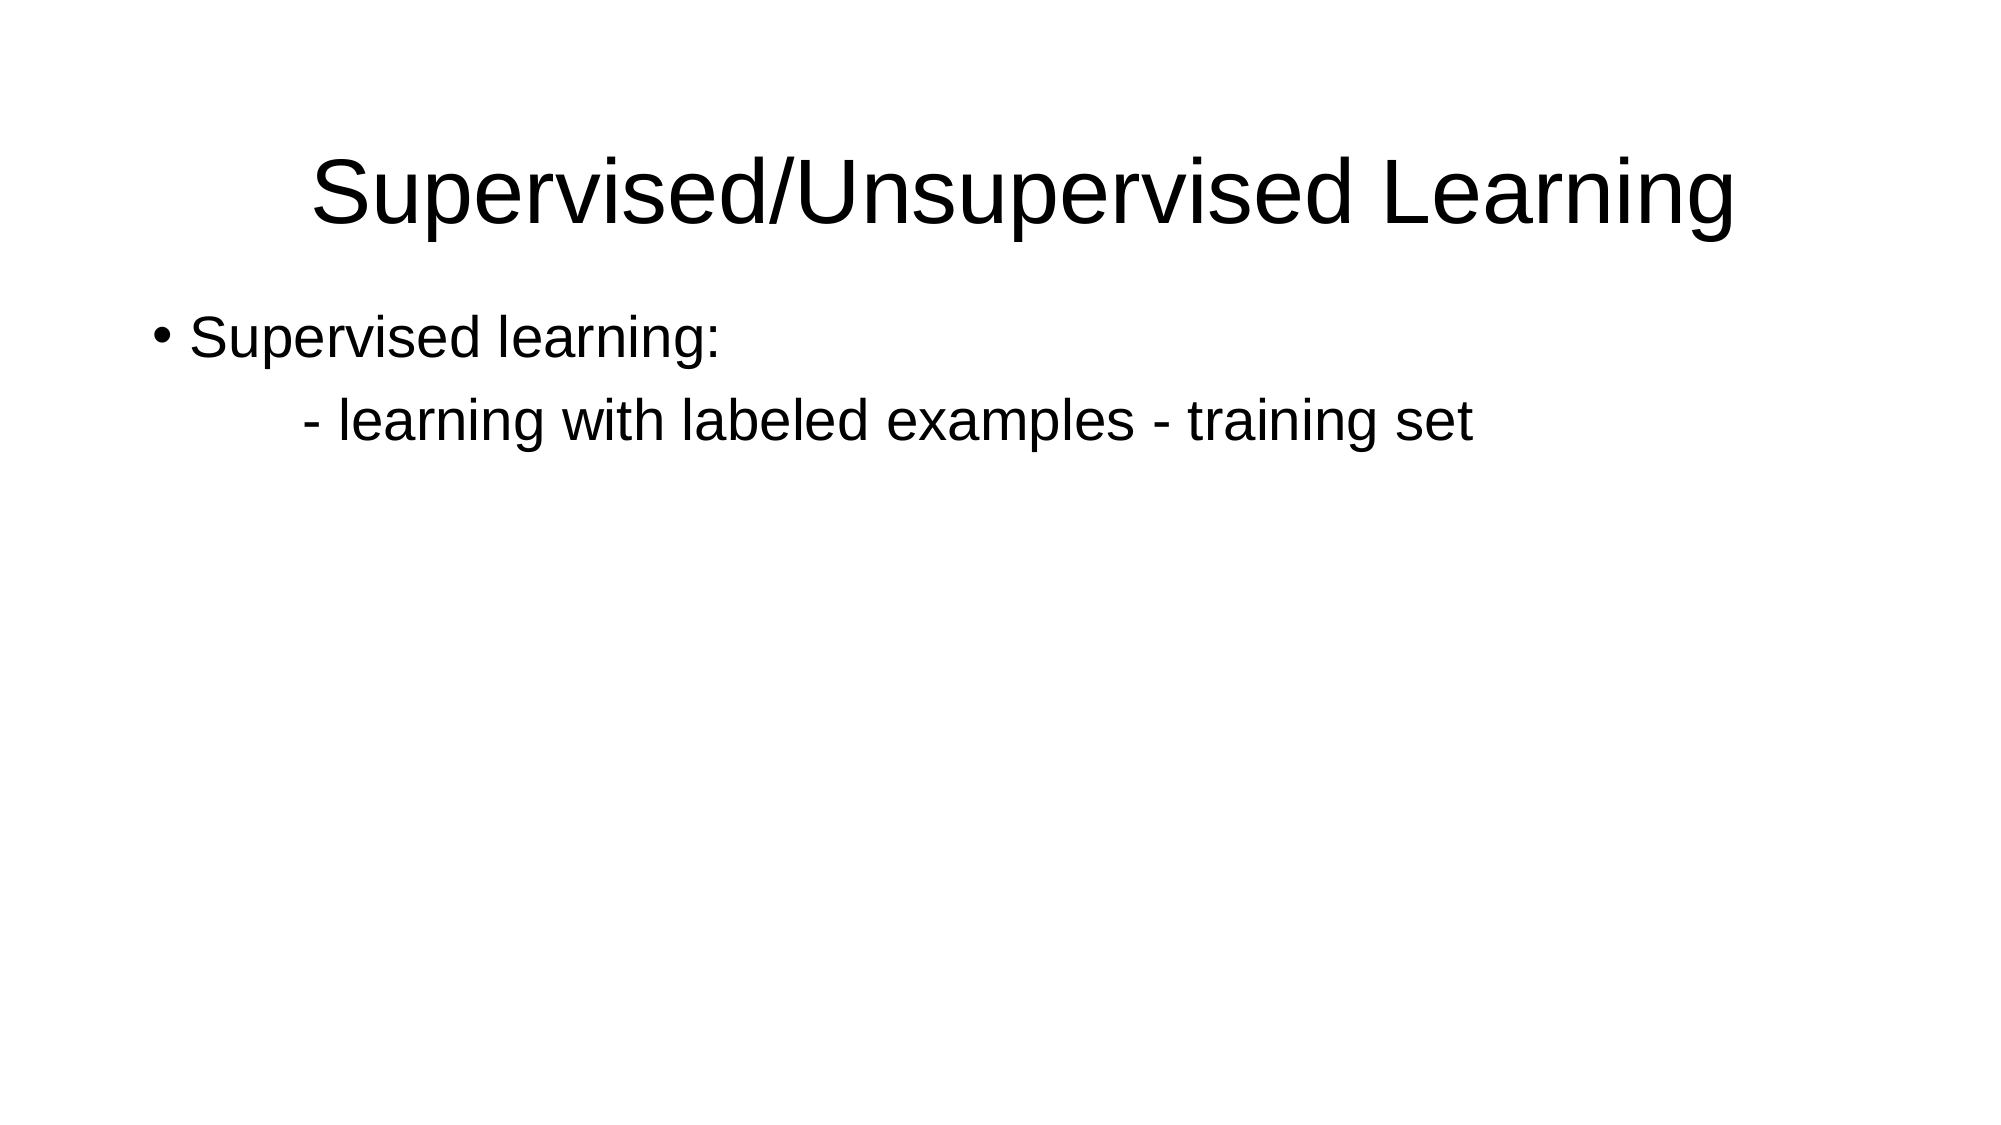

Supervised/Unsupervised Learning
Supervised learning:
	- learning with labeled examples - training set